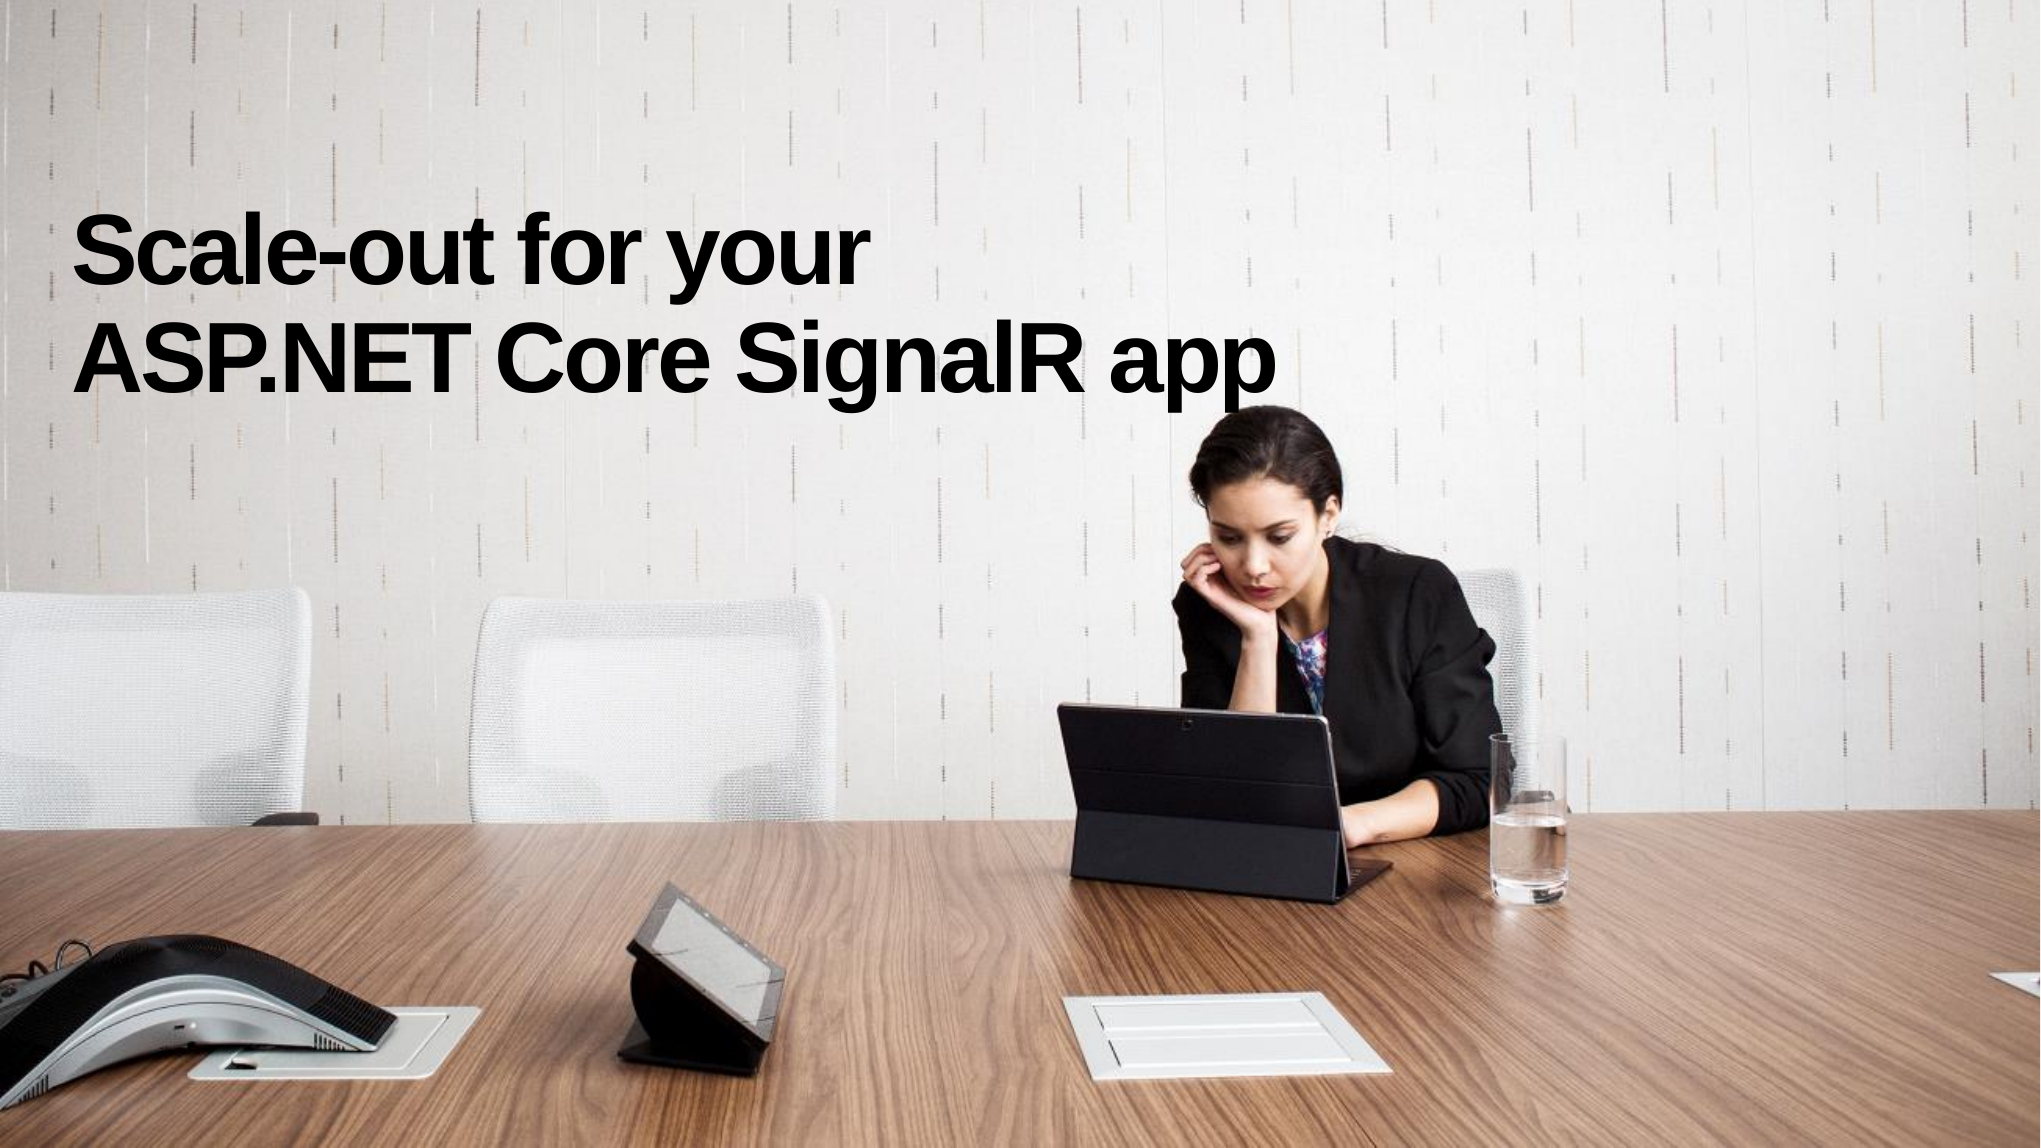

# Scale-out for your ASP.NET Core SignalR app